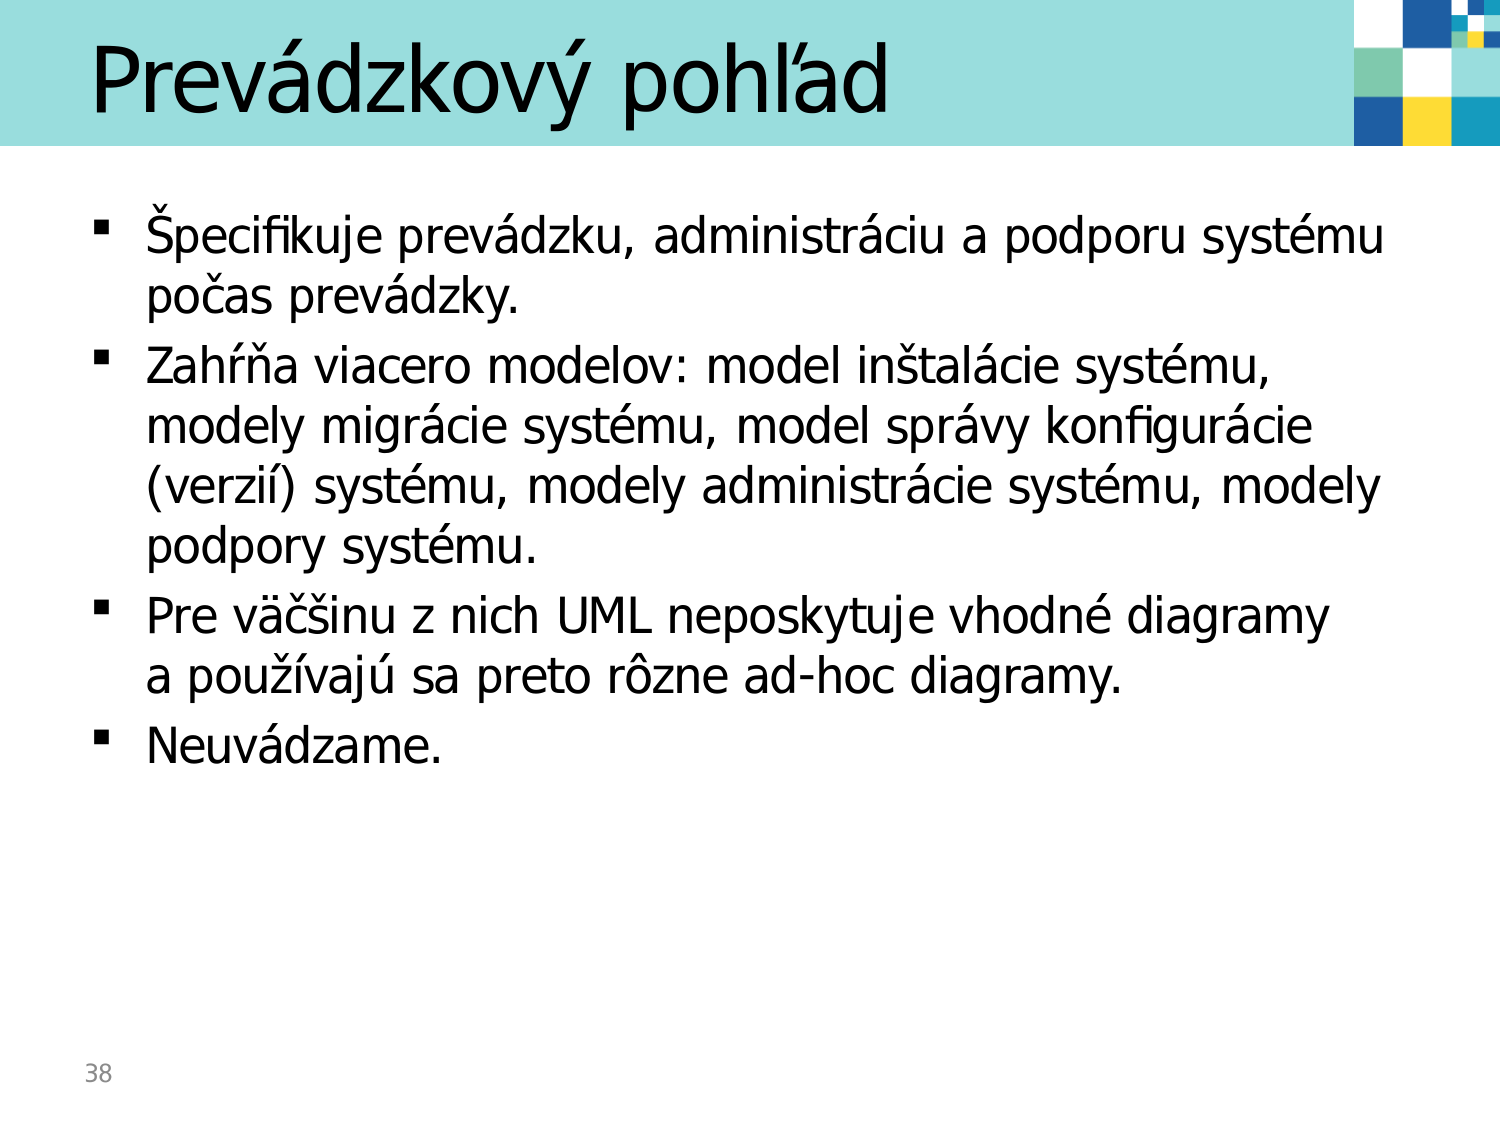

# Prevádzkový pohľad
Špecifikuje prevádzku, administráciu a podporu systému počas prevádzky.
Zahŕňa viacero modelov: model inštalácie systému, modely migrácie systému, model správy konfigurácie (verzií) systému, modely administrácie systému, modely podpory systému.
Pre väčšinu z nich UML neposkytuje vhodné diagramy a používajú sa preto rôzne ad-hoc diagramy.
Neuvádzame.
38